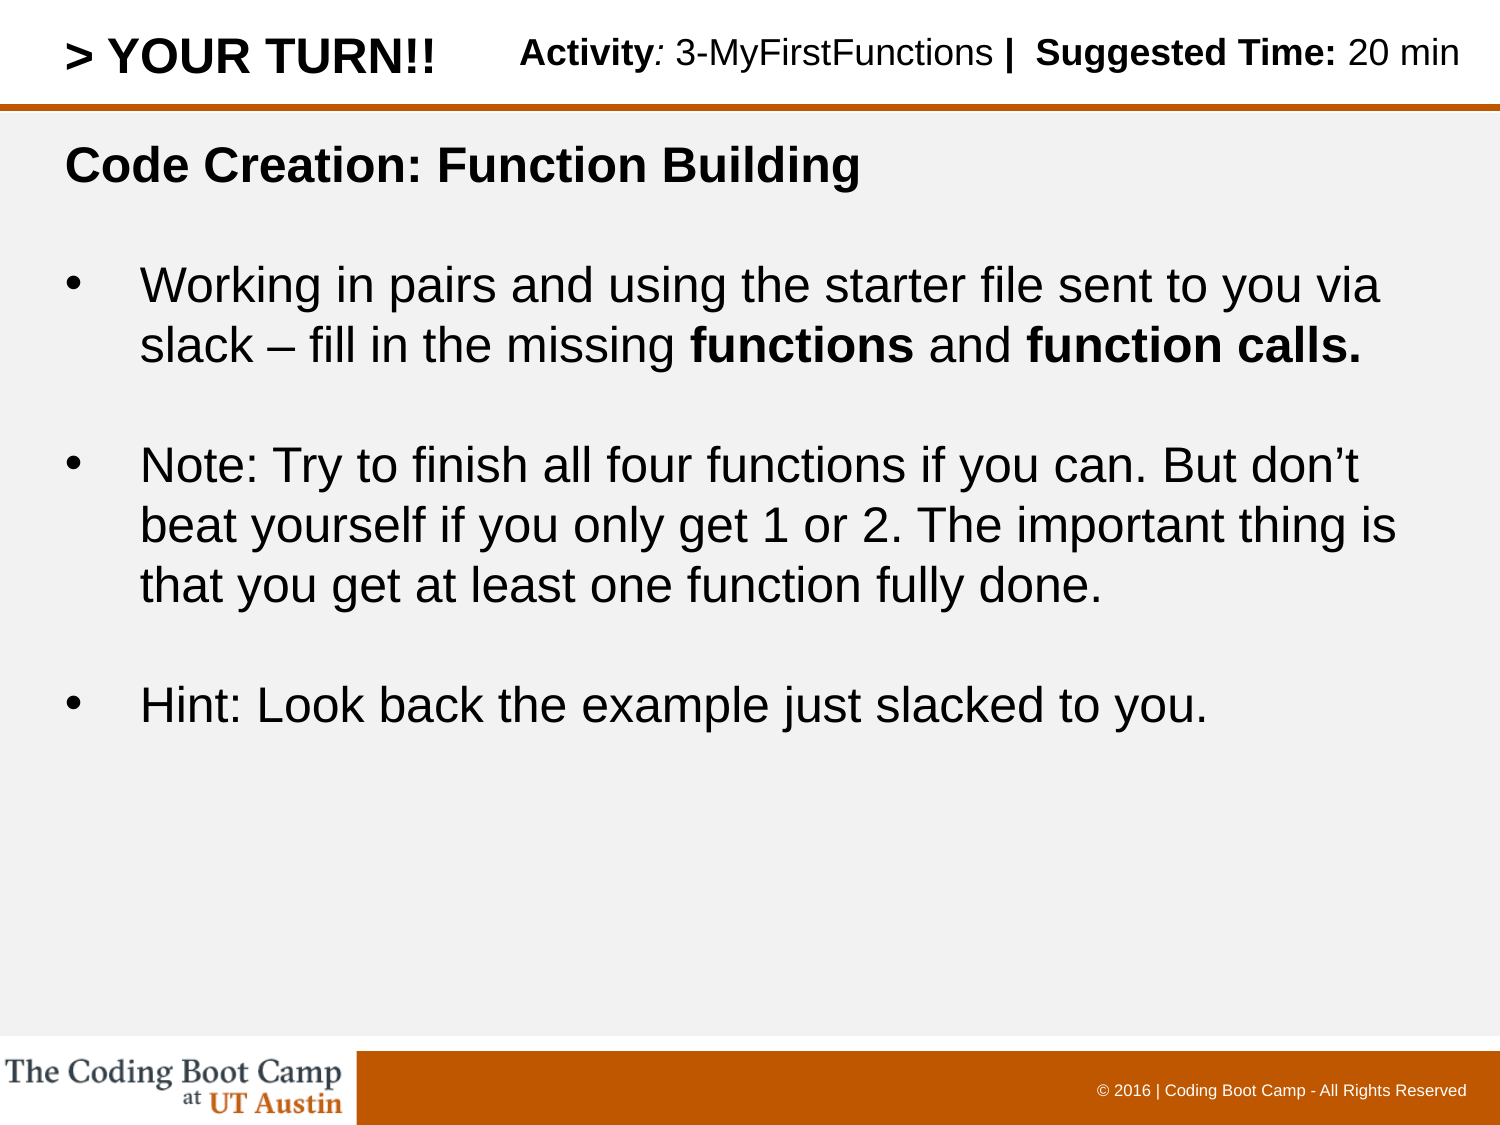

> YOUR TURN!!
Activity: 3-MyFirstFunctions |  Suggested Time: 20 min

Code Creation: Function Building

Working in pairs and using the starter file sent to you via slack – fill in the missing functions and function calls.

Note: Try to finish all four functions if you can. But don’t beat yourself if you only get 1 or 2. The important thing is that you get at least one function fully done.

Hint: Look back the example just slacked to you.